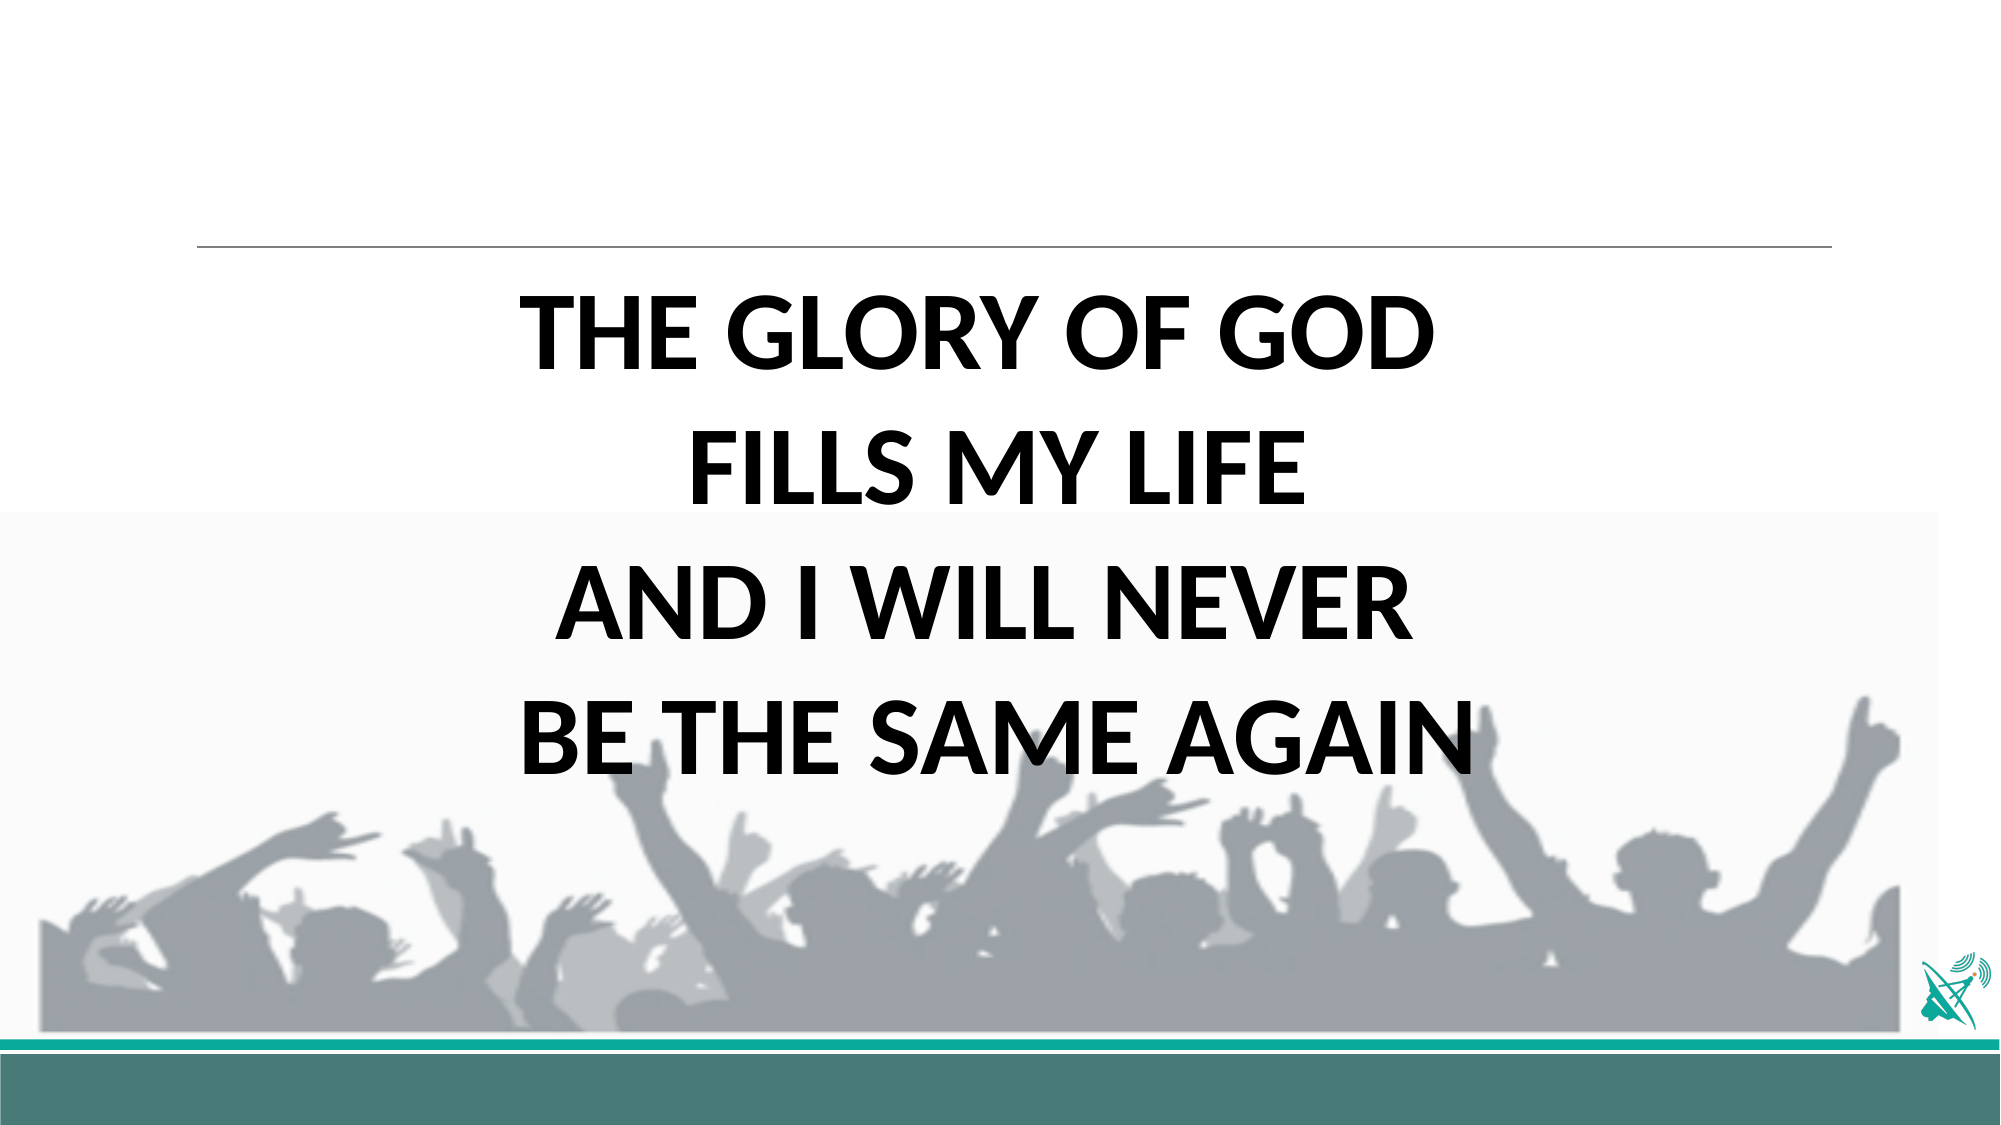

THE GLORY OF GOD
FILLS MY LIFE
AND I WILL NEVER
BE THE SAME AGAIN